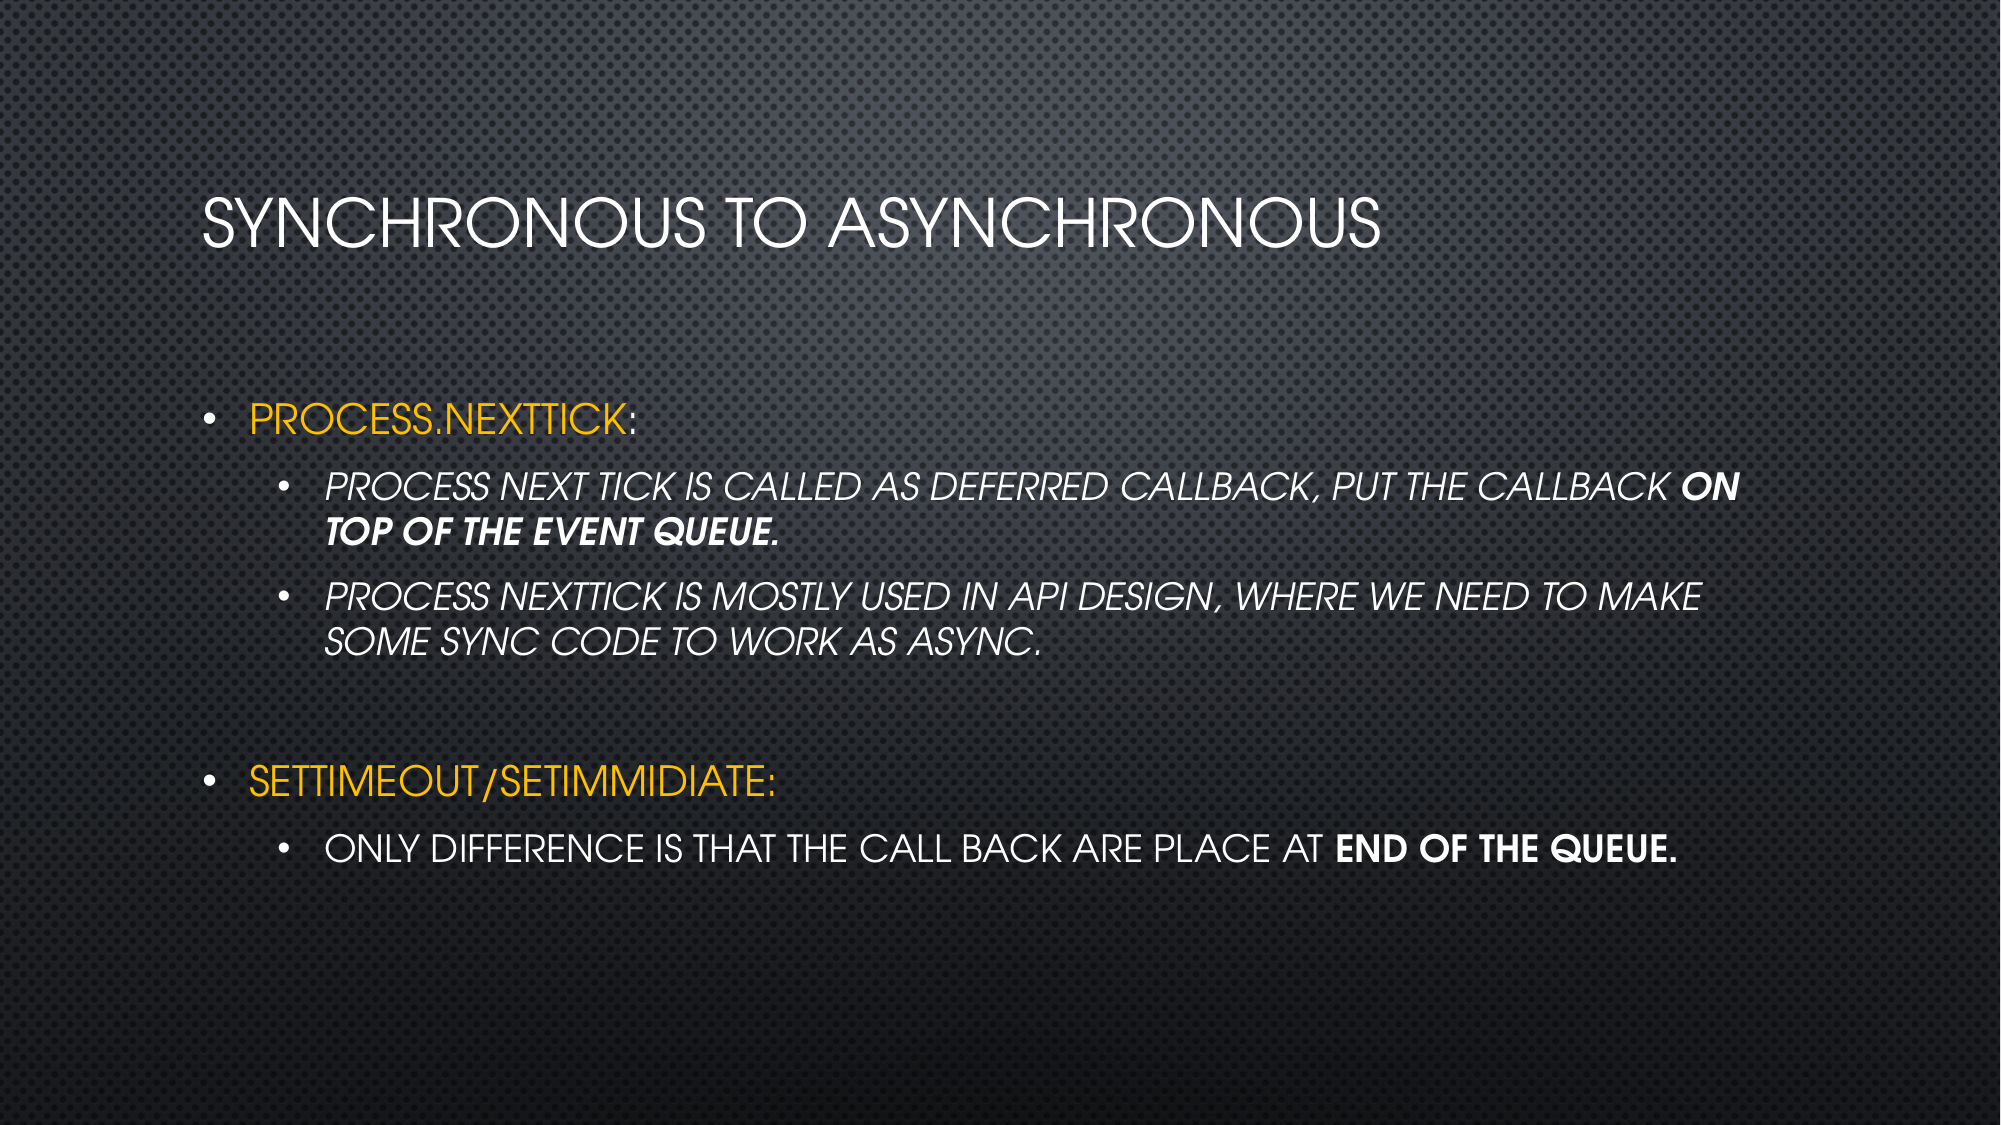

# Synchronous to asynchronous
process.nextTick:
Process next tick is called as deferred callback, put the callback on top of the event queue.
Process nextTick is mostly used in API design, where we need to make some sync code to work as async.

setTimeout/setImmidiate:
Only difference is that the call back are place at end of the queue.